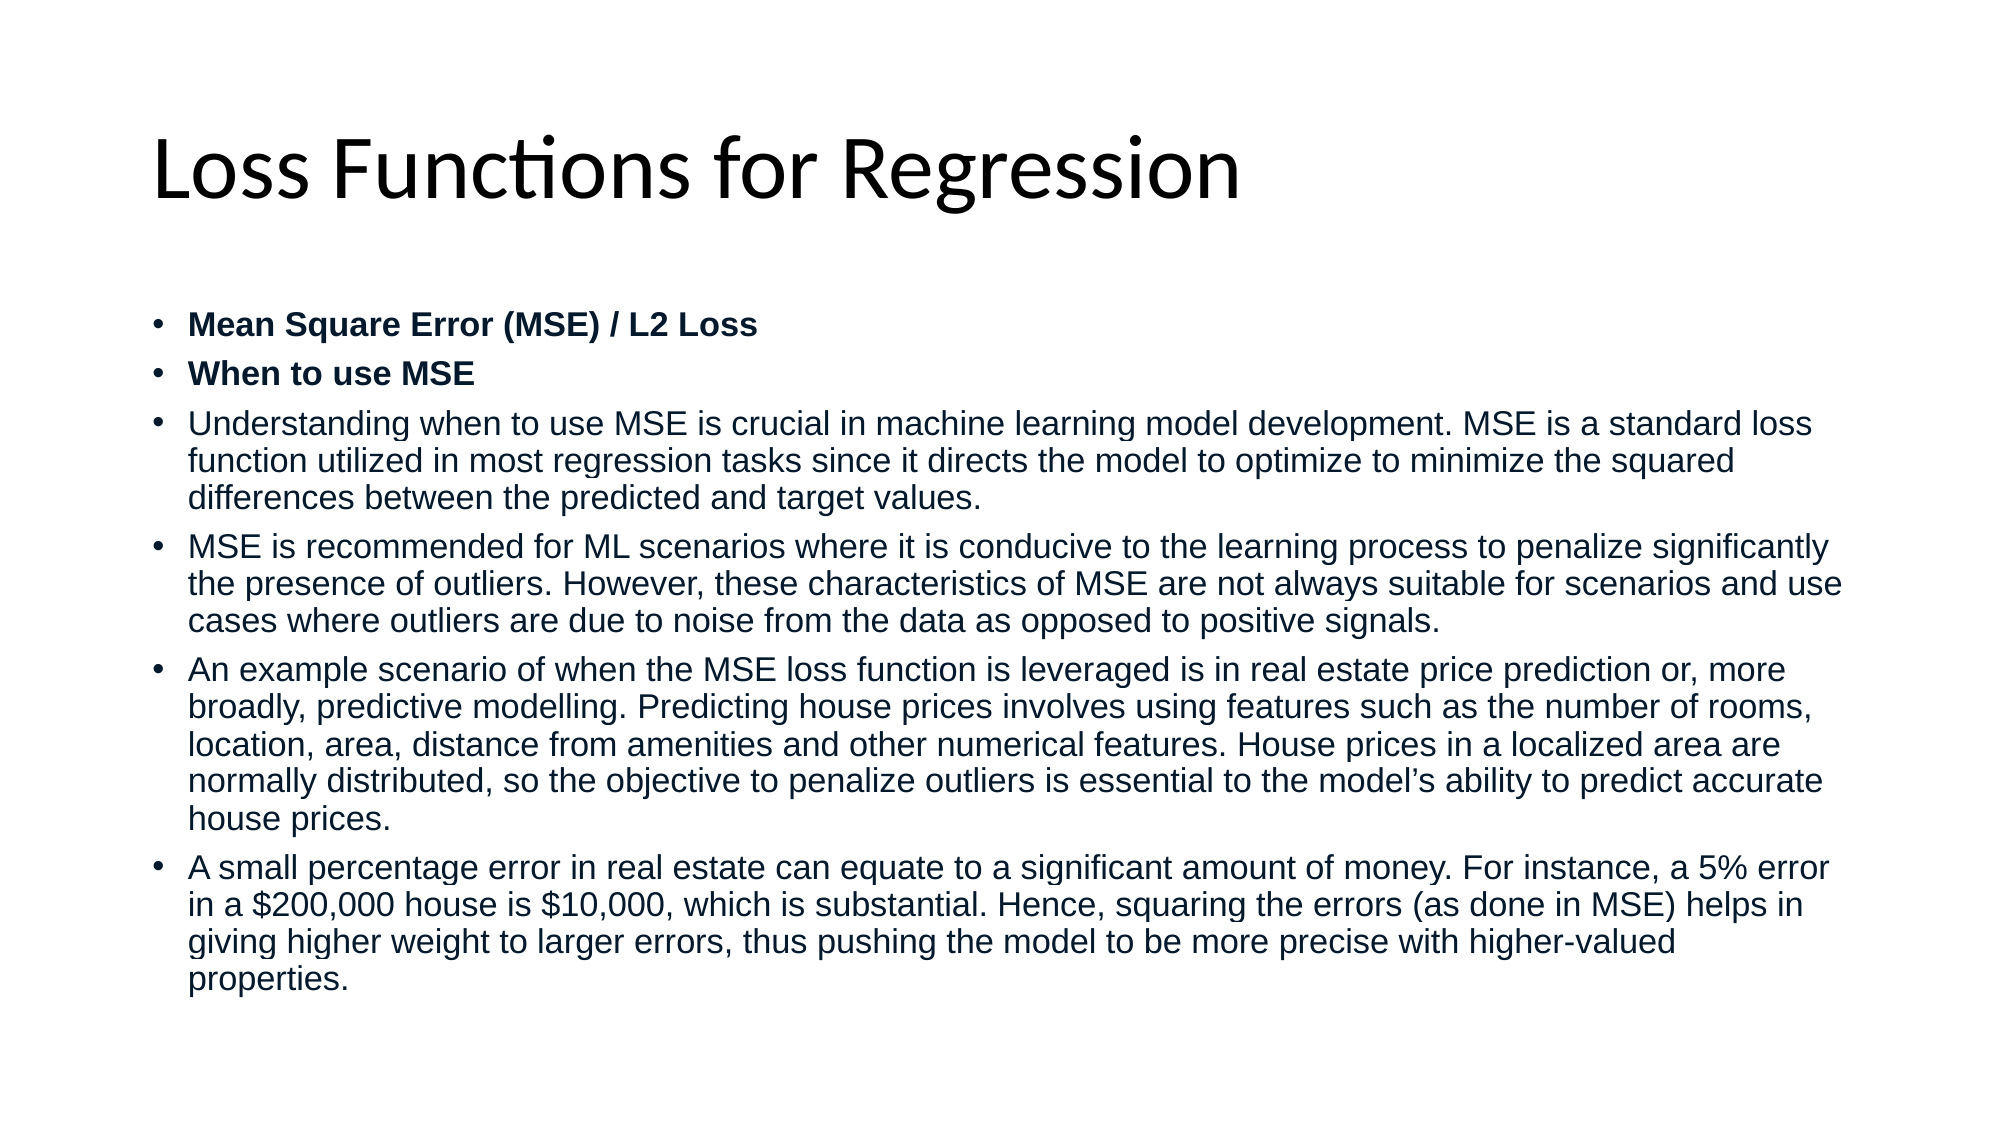

# Loss Functions for Regression
Mean Square Error (MSE) / L2 Loss
When to use MSE
Understanding when to use MSE is crucial in machine learning model development. MSE is a standard loss function utilized in most regression tasks since it directs the model to optimize to minimize the squared differences between the predicted and target values.
MSE is recommended for ML scenarios where it is conducive to the learning process to penalize significantly the presence of outliers. However, these characteristics of MSE are not always suitable for scenarios and use cases where outliers are due to noise from the data as opposed to positive signals.
An example scenario of when the MSE loss function is leveraged is in real estate price prediction or, more broadly, predictive modelling. Predicting house prices involves using features such as the number of rooms, location, area, distance from amenities and other numerical features. House prices in a localized area are normally distributed, so the objective to penalize outliers is essential to the model’s ability to predict accurate house prices.
A small percentage error in real estate can equate to a significant amount of money. For instance, a 5% error in a $200,000 house is $10,000, which is substantial. Hence, squaring the errors (as done in MSE) helps in giving higher weight to larger errors, thus pushing the model to be more precise with higher-valued properties.